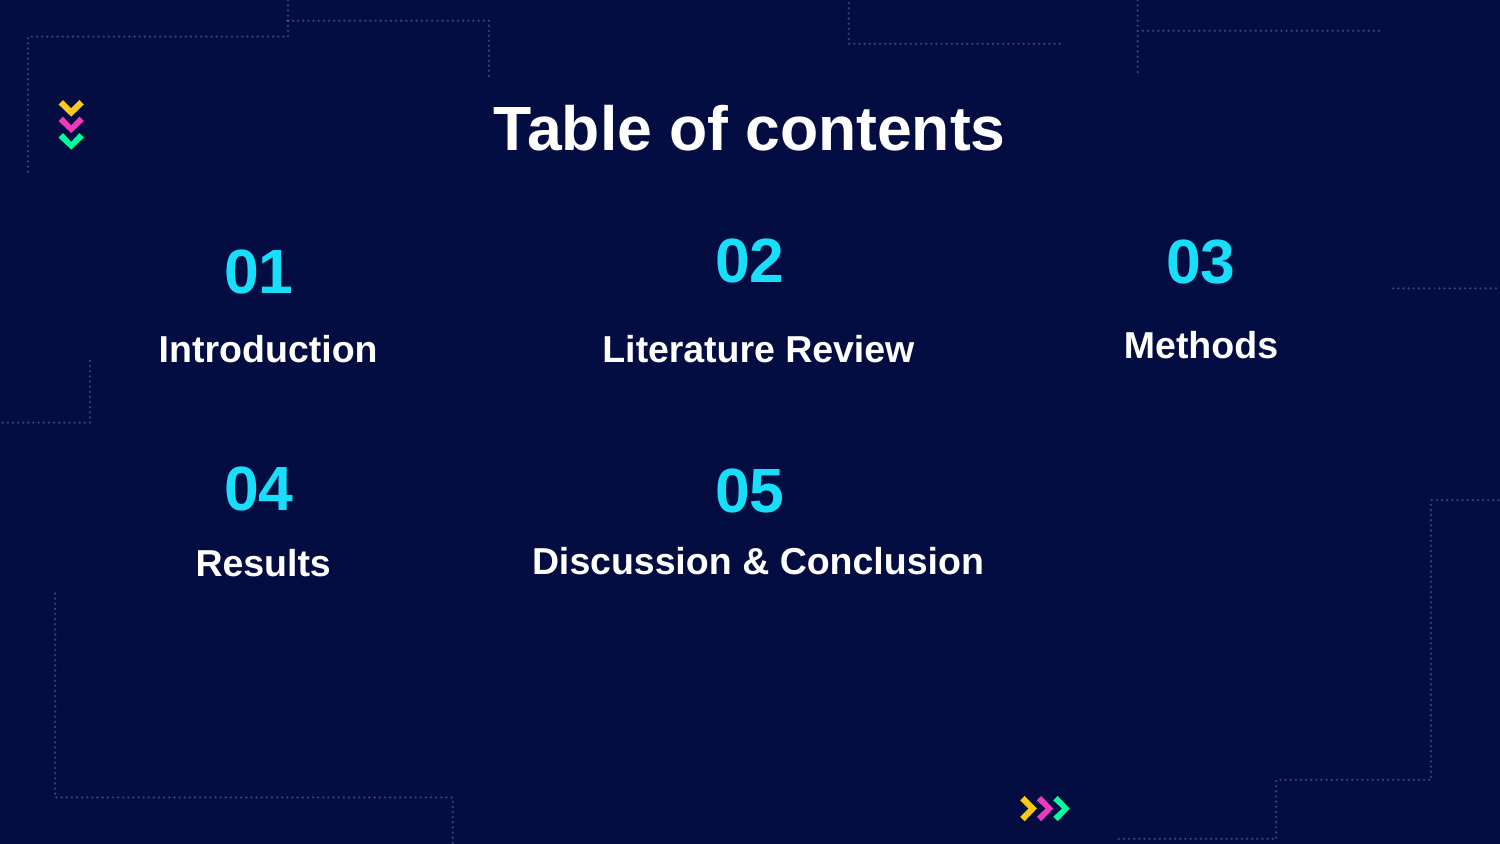

# Table of contents
02
03
01
Methods
Introduction
Literature Review
04
05
Discussion & Conclusion
Results